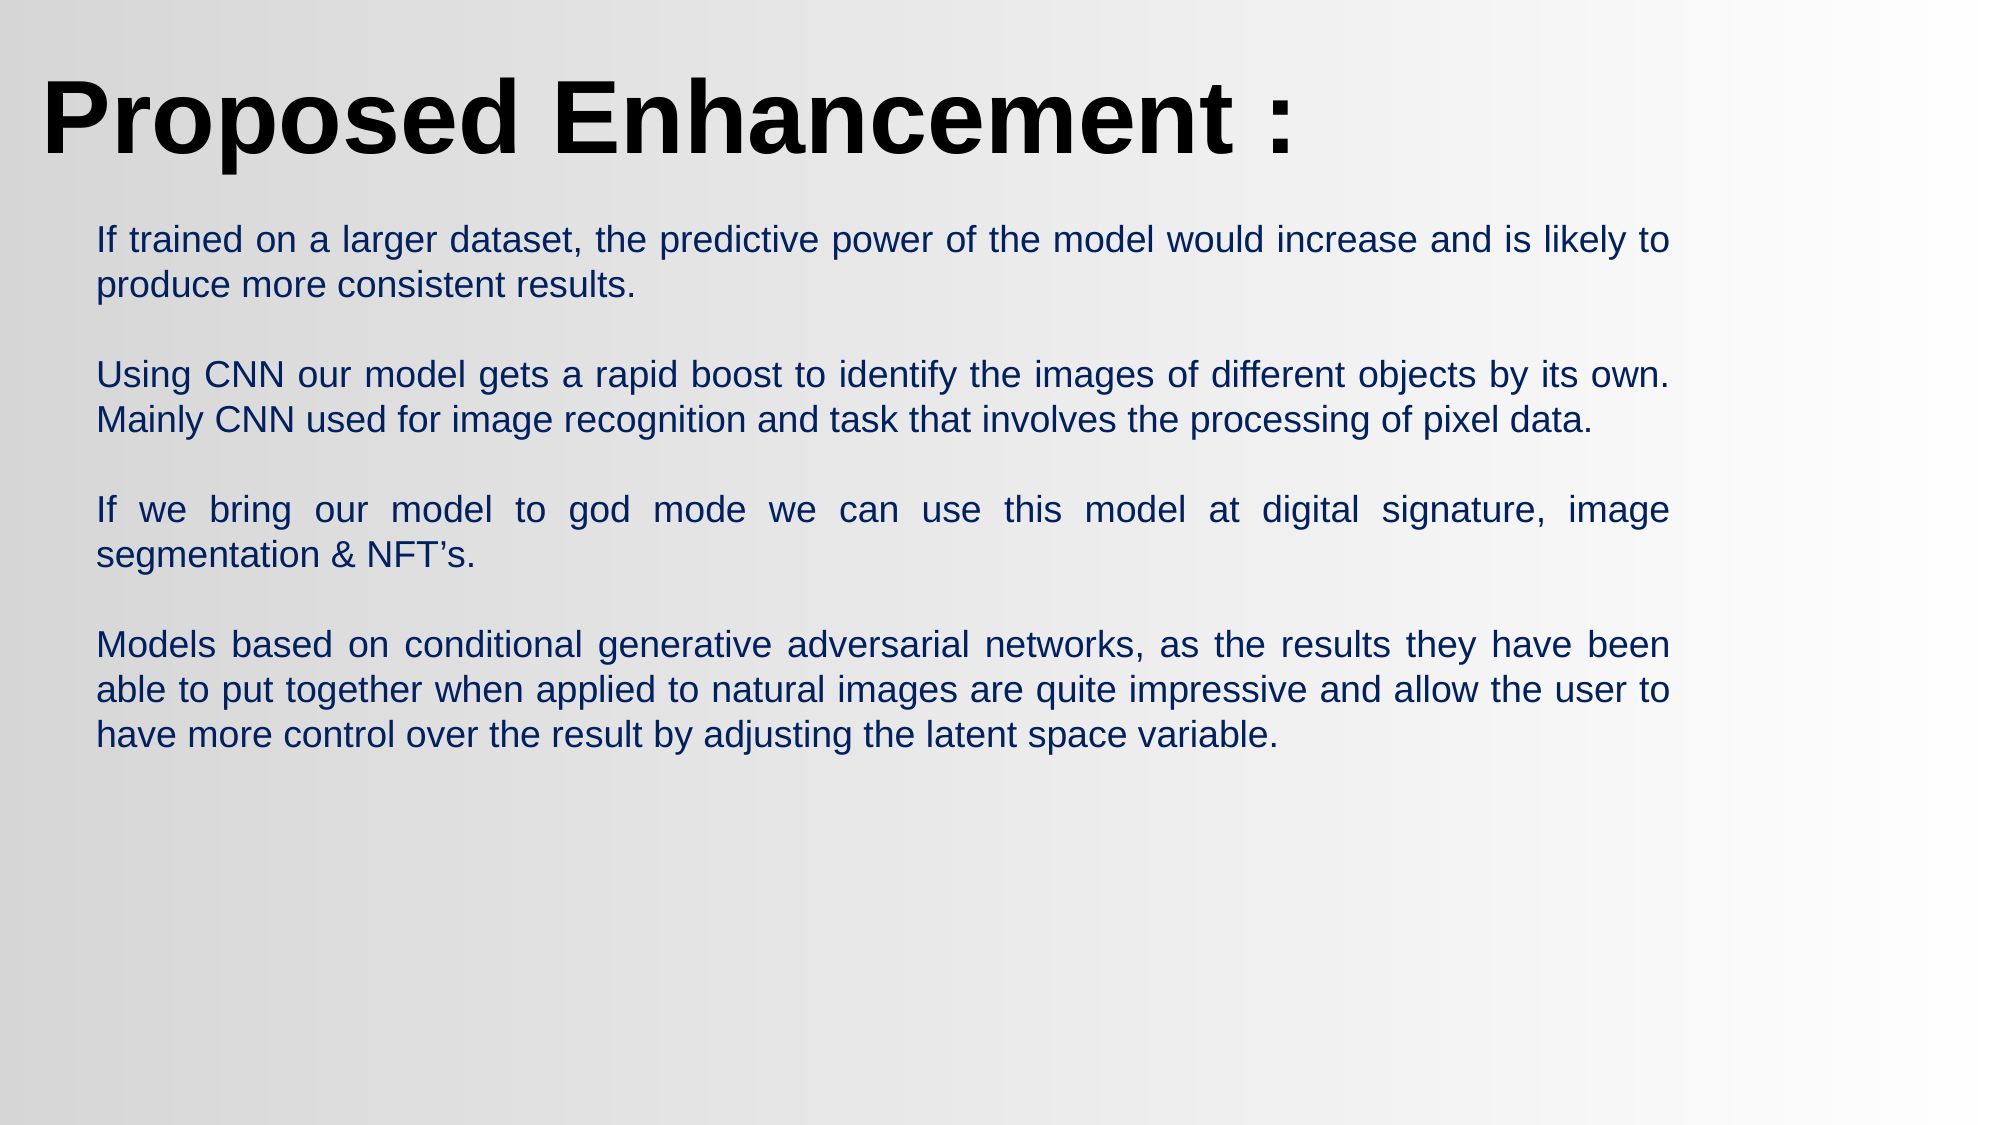

Proposed Enhancement :
If trained on a larger dataset, the predictive power of the model would increase and is likely to produce more consistent results.

Using CNN our model gets a rapid boost to identify the images of different objects by its own. Mainly CNN used for image recognition and task that involves the processing of pixel data.

If we bring our model to god mode we can use this model at digital signature, image segmentation & NFT’s.

Models based on conditional generative adversarial networks, as the results they have been able to put together when applied to natural images are quite impressive and allow the user to have more control over the result by adjusting the latent space variable.